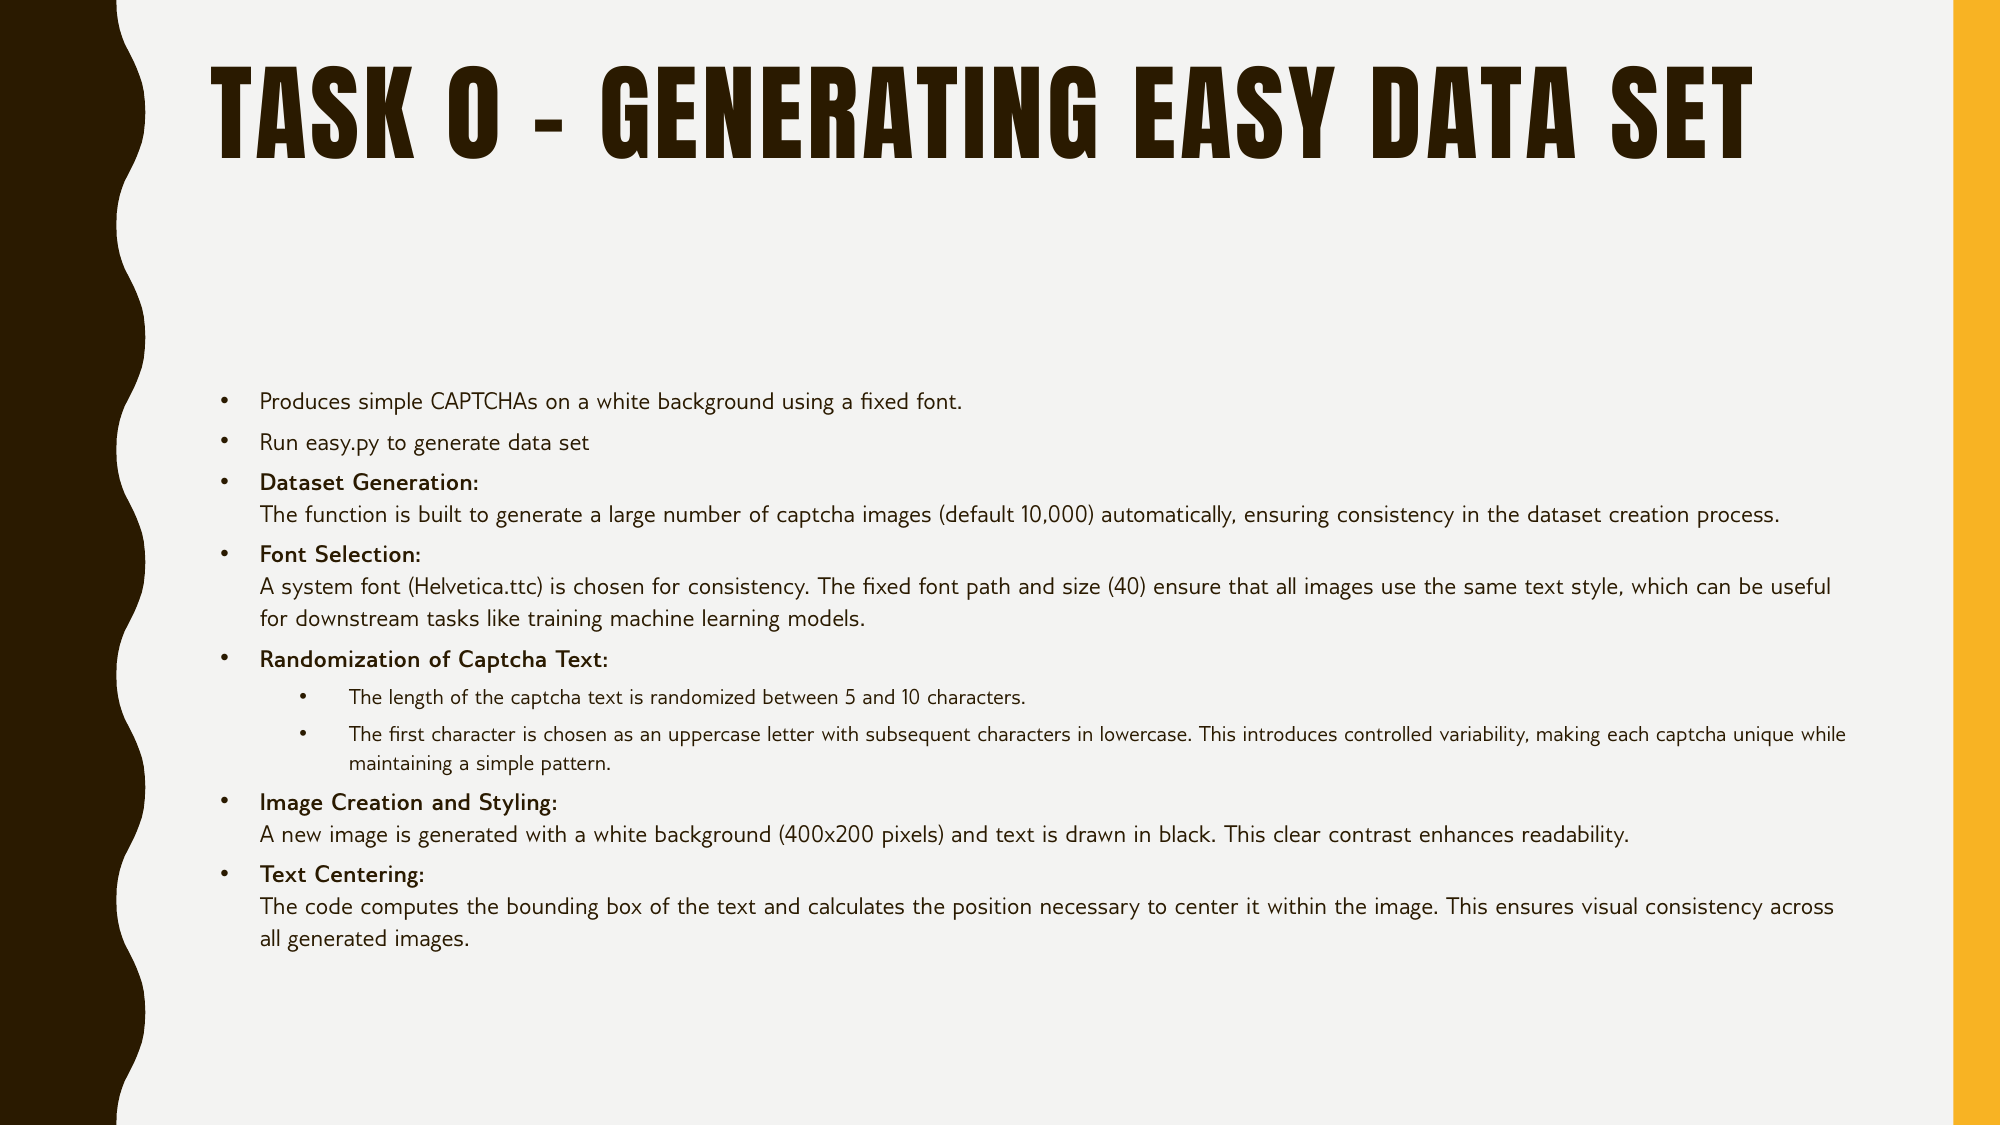

# Task 0 – Generating Easy data set
Produces simple CAPTCHAs on a white background using a fixed font.
Run easy.py to generate data set
Dataset Generation:
The function is built to generate a large number of captcha images (default 10,000) automatically, ensuring consistency in the dataset creation process.
Font Selection:
A system font (Helvetica.ttc) is chosen for consistency. The fixed font path and size (40) ensure that all images use the same text style, which can be useful for downstream tasks like training machine learning models.
Randomization of Captcha Text:
The length of the captcha text is randomized between 5 and 10 characters.
The first character is chosen as an uppercase letter with subsequent characters in lowercase. This introduces controlled variability, making each captcha unique while maintaining a simple pattern.
Image Creation and Styling:
A new image is generated with a white background (400x200 pixels) and text is drawn in black. This clear contrast enhances readability.
Text Centering:
The code computes the bounding box of the text and calculates the position necessary to center it within the image. This ensures visual consistency across all generated images.